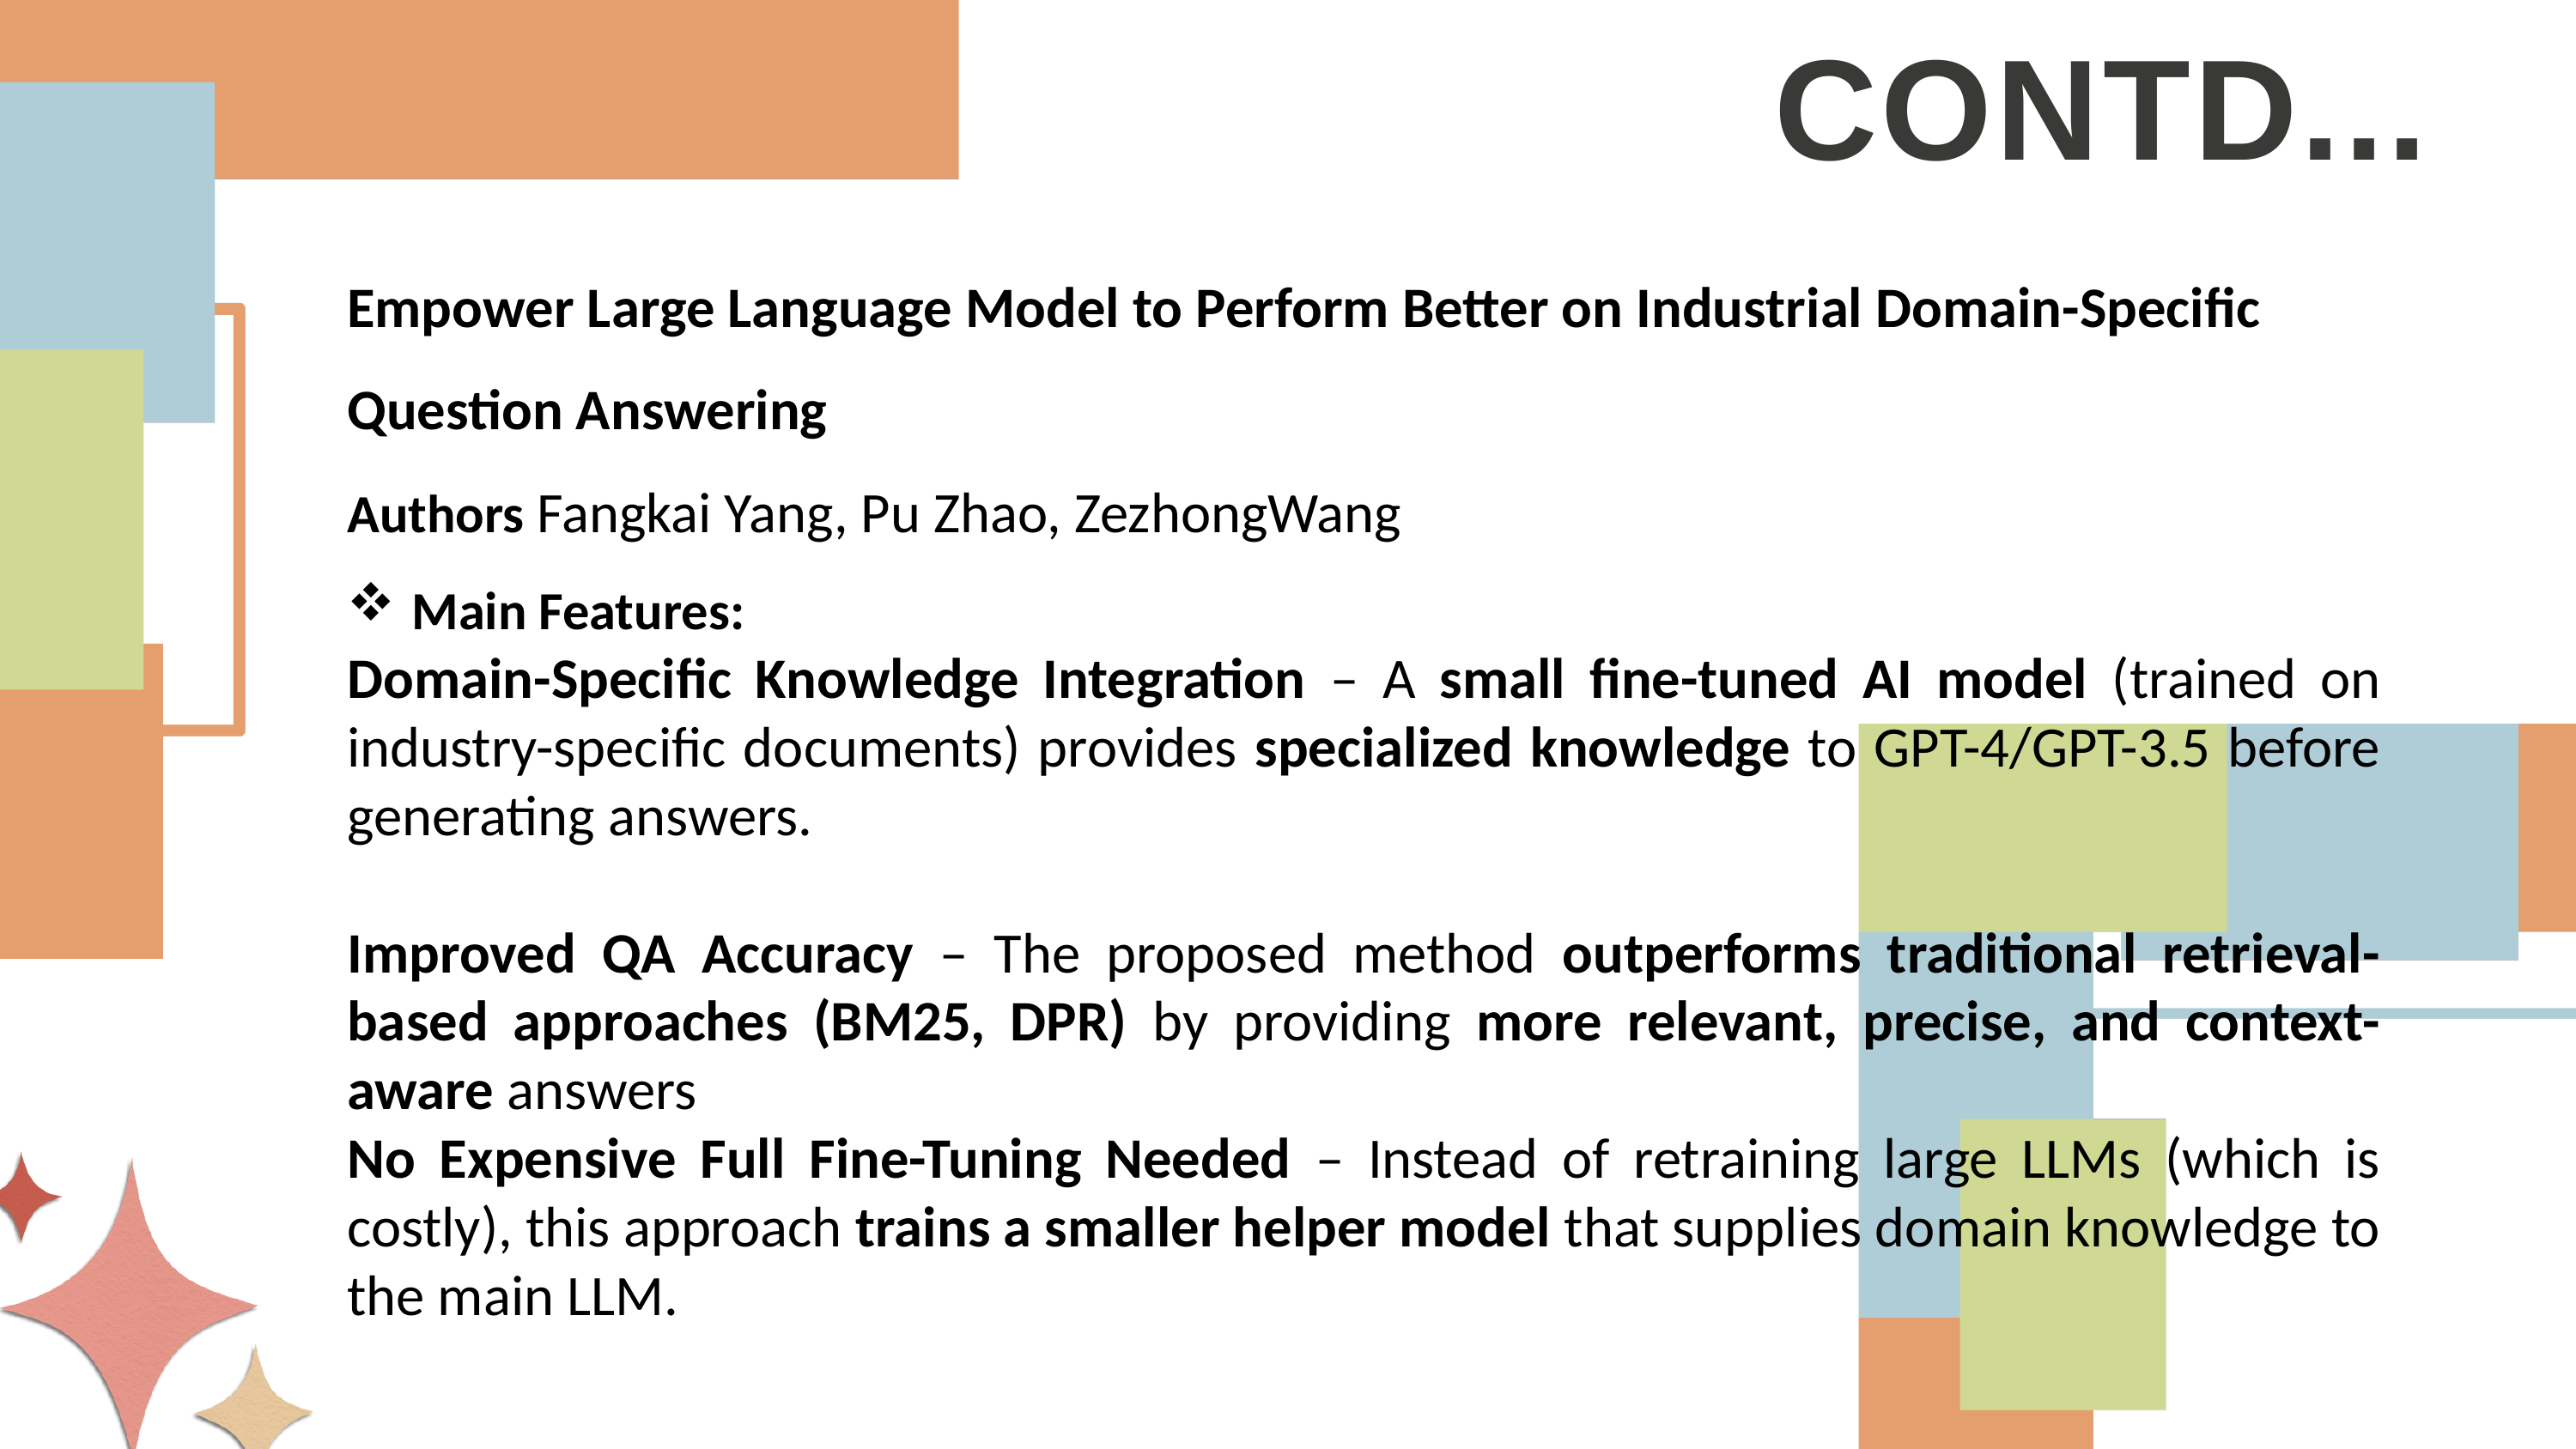

CONTD...
Empower Large Language Model to Perform Better on Industrial Domain-Specific Question Answering
Authors Fangkai Yang, Pu Zhao, ZezhongWang
Main Features:
Domain-Specific Knowledge Integration – A small fine-tuned AI model (trained on industry-specific documents) provides specialized knowledge to GPT-4/GPT-3.5 before generating answers.

Improved QA Accuracy – The proposed method outperforms traditional retrieval-based approaches (BM25, DPR) by providing more relevant, precise, and context-aware answers
No Expensive Full Fine-Tuning Needed – Instead of retraining large LLMs (which is costly), this approach trains a smaller helper model that supplies domain knowledge to the main LLM.